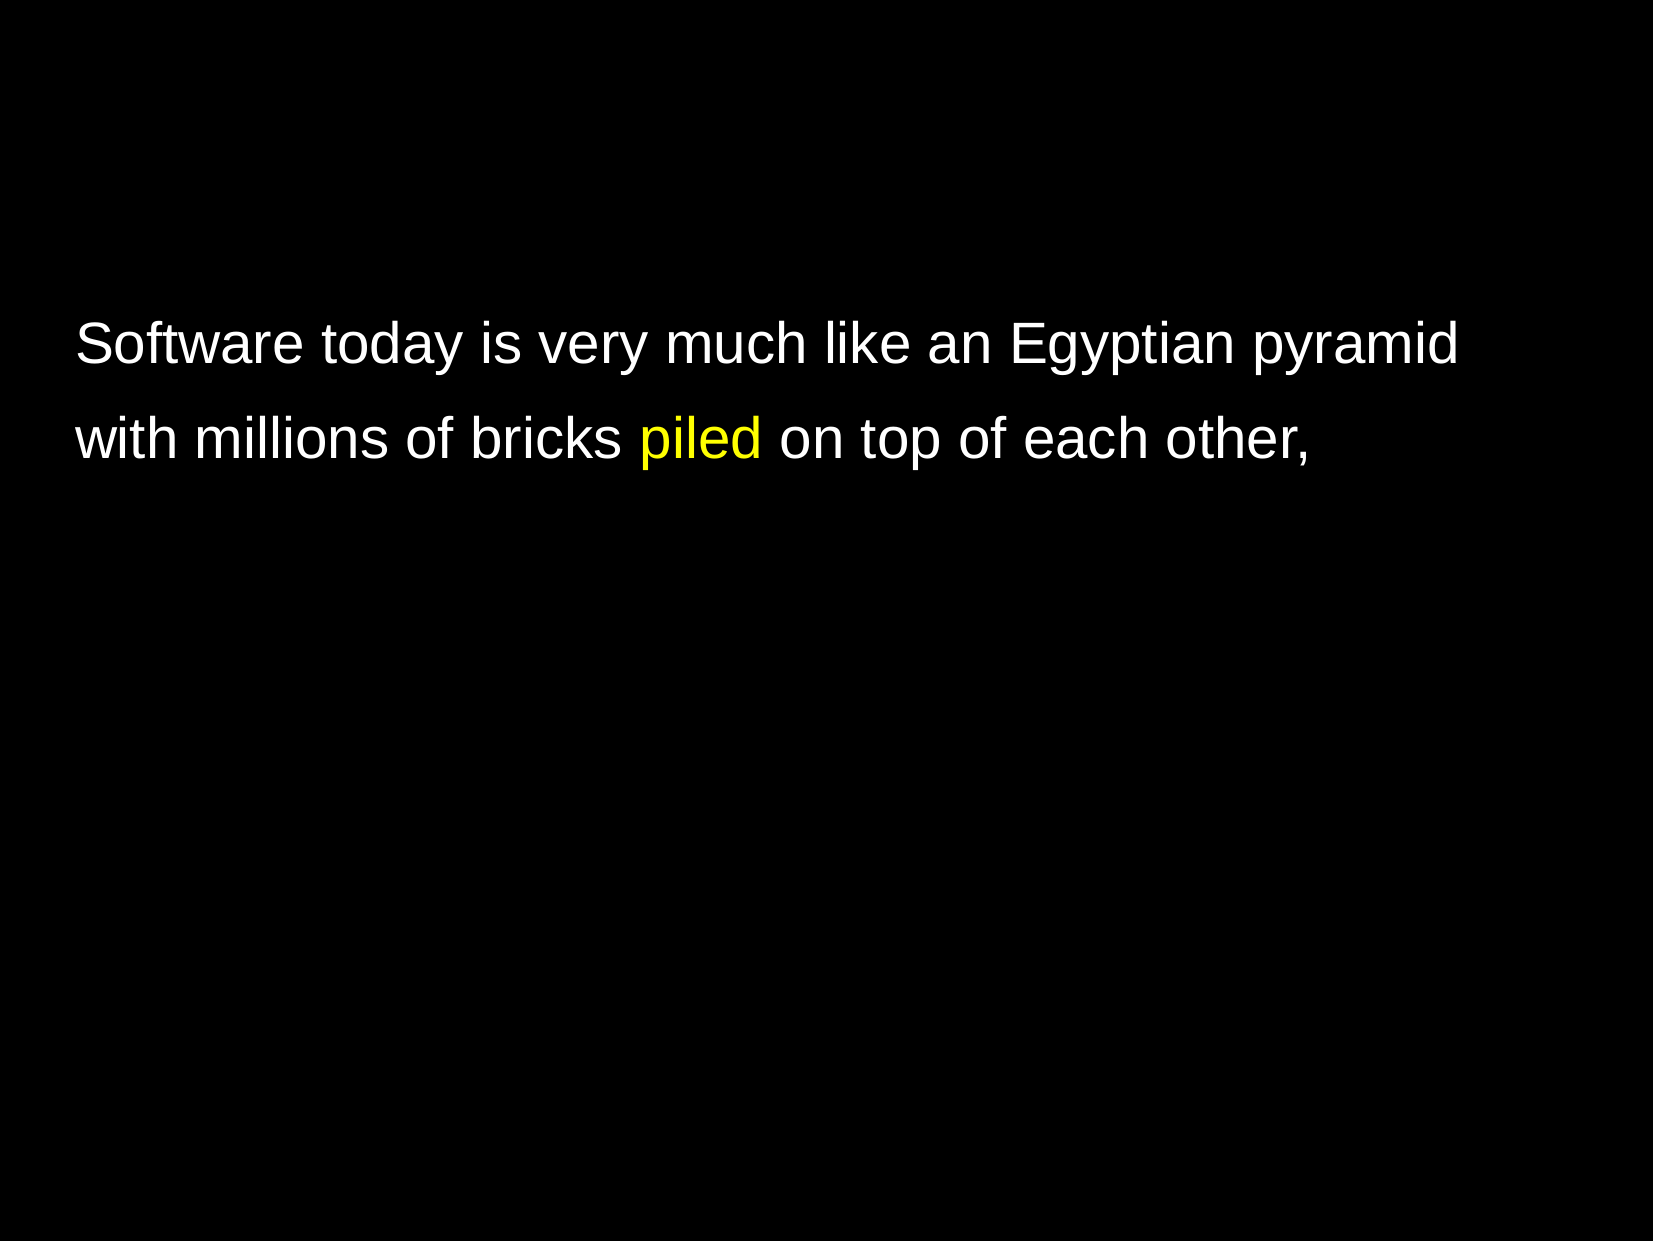

# Software today is very much like an Egyptian pyramid
with millions of bricks piled on top of each other,